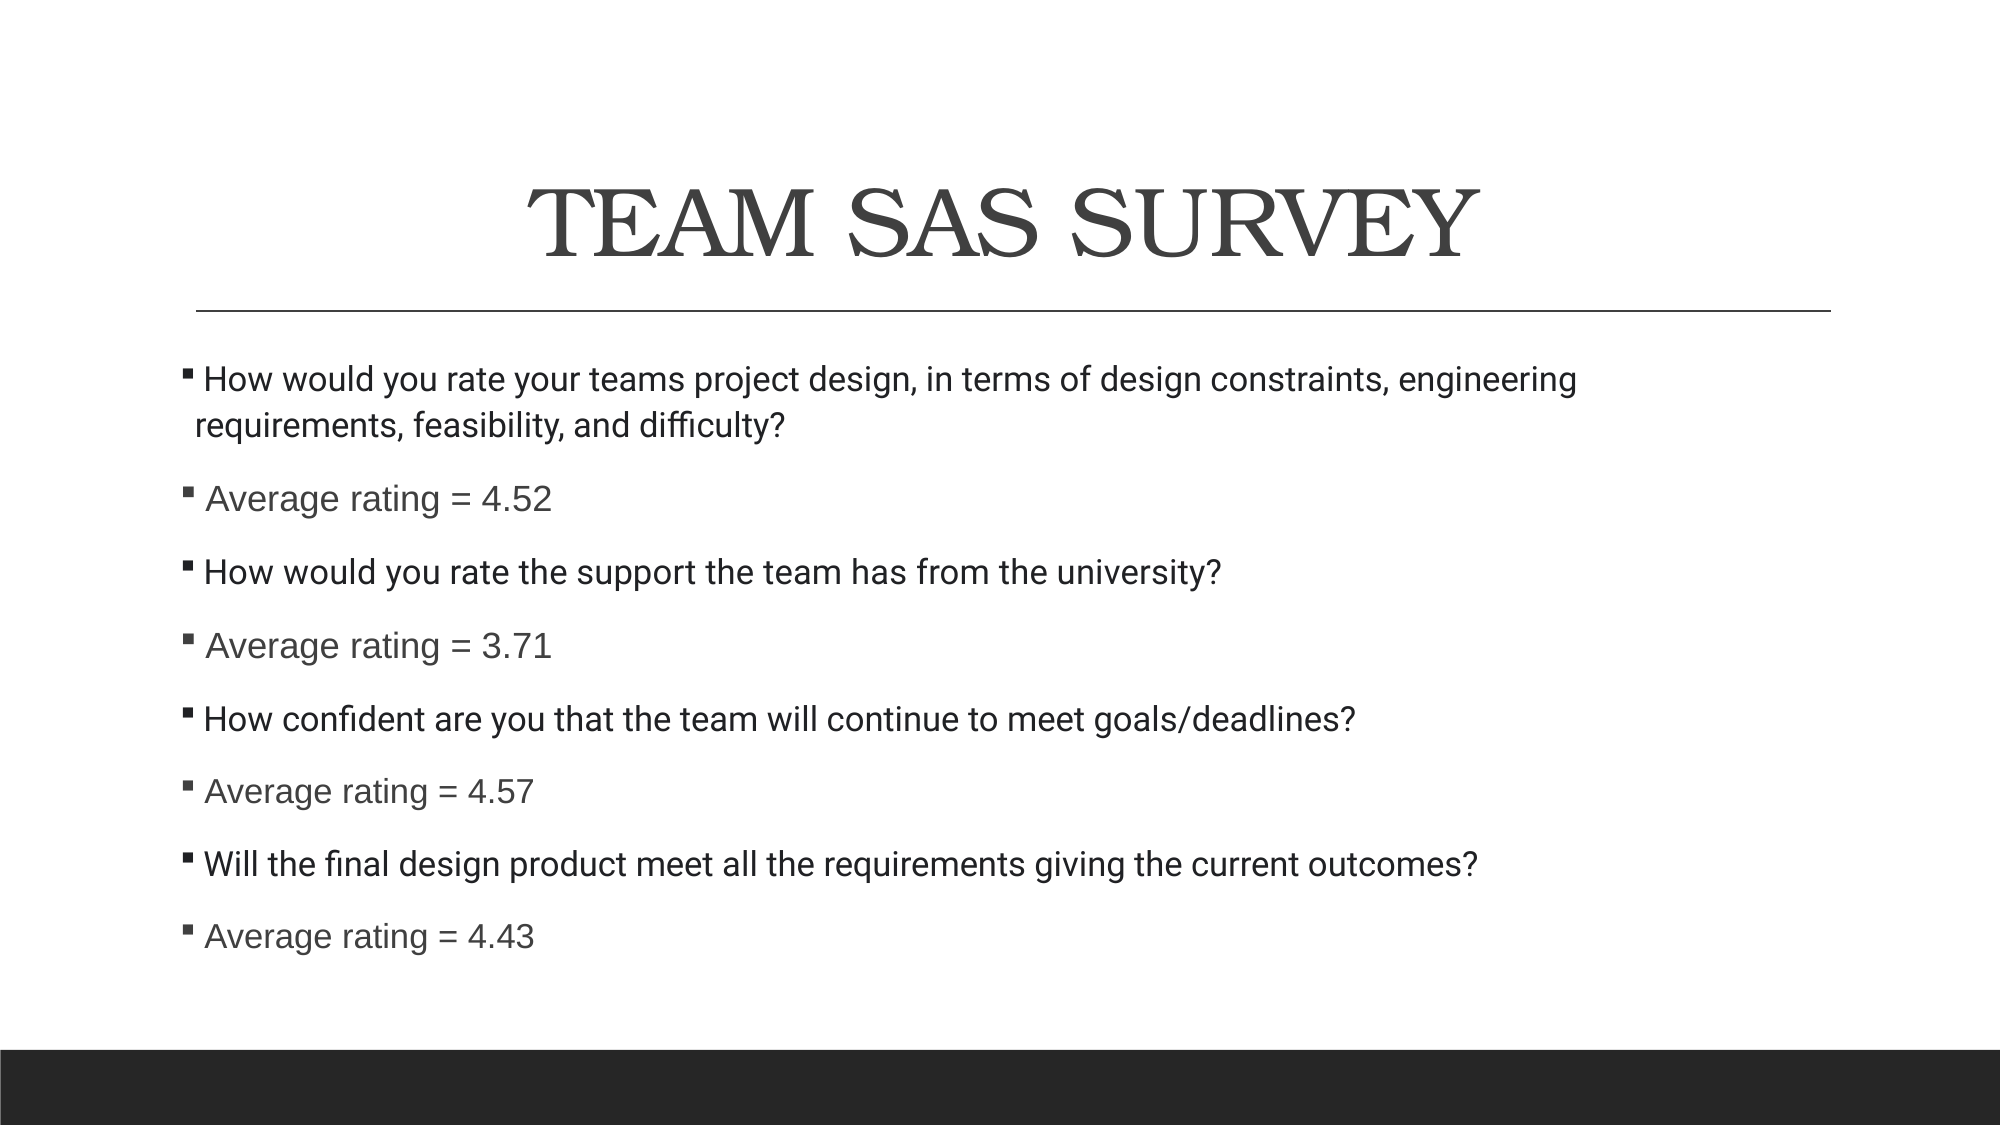

# TEAM SAS SURVEY
 How would you rate your teams project design, in terms of design constraints, engineering        requirements, feasibility, and difficulty?
 Average rating = 4.52
 How would you rate the support the team has from the university?
 Average rating = 3.71
 How confident are you that the team will continue to meet goals/deadlines?
 Average rating = 4.57
 Will the final design product meet all the requirements giving the current outcomes?
 Average rating = 4.43